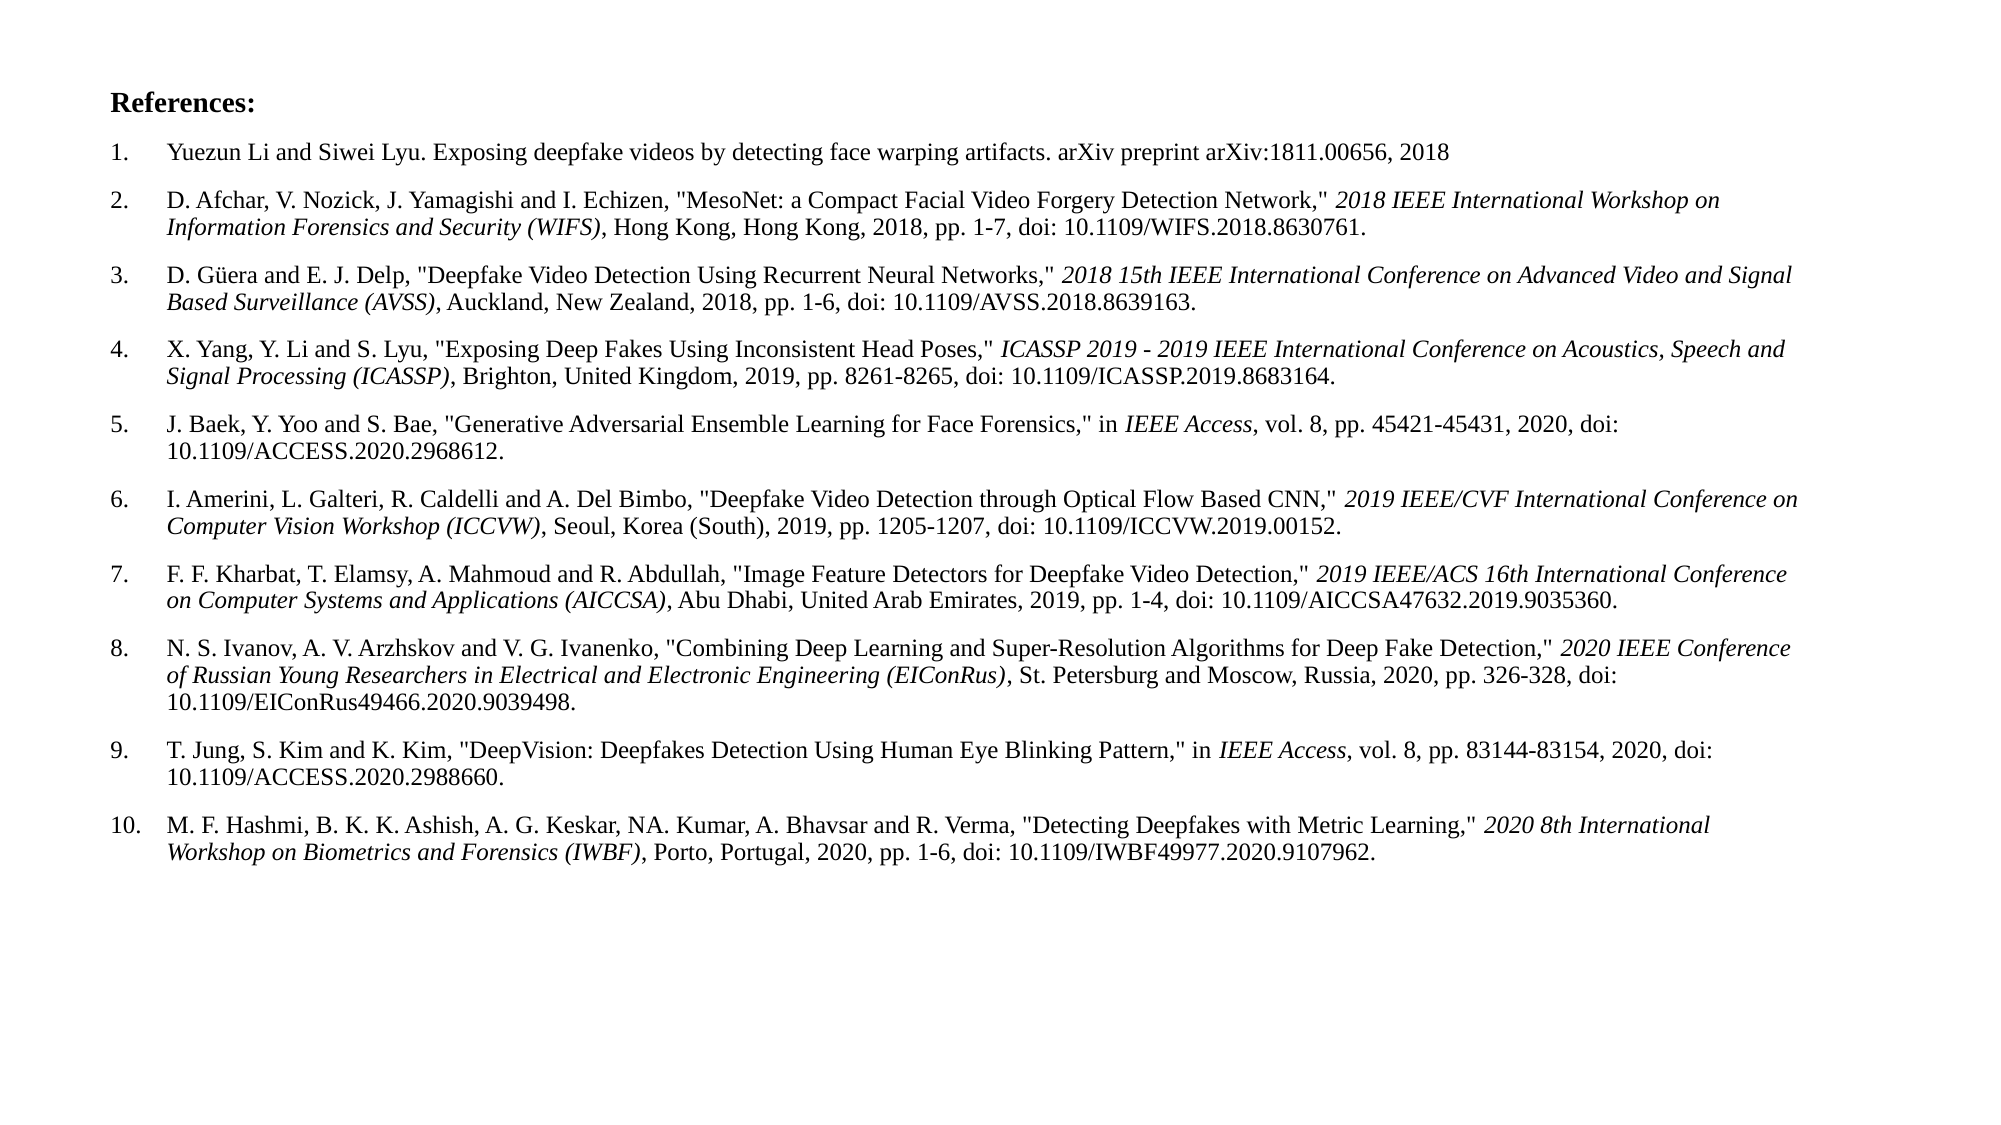

References:
Yuezun Li and Siwei Lyu. Exposing deepfake videos by detecting face warping artifacts. arXiv preprint arXiv:1811.00656, 2018
D. Afchar, V. Nozick, J. Yamagishi and I. Echizen, "MesoNet: a Compact Facial Video Forgery Detection Network," 2018 IEEE International Workshop on Information Forensics and Security (WIFS), Hong Kong, Hong Kong, 2018, pp. 1-7, doi: 10.1109/WIFS.2018.8630761.
D. Güera and E. J. Delp, "Deepfake Video Detection Using Recurrent Neural Networks," 2018 15th IEEE International Conference on Advanced Video and Signal Based Surveillance (AVSS), Auckland, New Zealand, 2018, pp. 1-6, doi: 10.1109/AVSS.2018.8639163.
X. Yang, Y. Li and S. Lyu, "Exposing Deep Fakes Using Inconsistent Head Poses," ICASSP 2019 - 2019 IEEE International Conference on Acoustics, Speech and Signal Processing (ICASSP), Brighton, United Kingdom, 2019, pp. 8261-8265, doi: 10.1109/ICASSP.2019.8683164.
J. Baek, Y. Yoo and S. Bae, "Generative Adversarial Ensemble Learning for Face Forensics," in IEEE Access, vol. 8, pp. 45421-45431, 2020, doi: 10.1109/ACCESS.2020.2968612.
I. Amerini, L. Galteri, R. Caldelli and A. Del Bimbo, "Deepfake Video Detection through Optical Flow Based CNN," 2019 IEEE/CVF International Conference on Computer Vision Workshop (ICCVW), Seoul, Korea (South), 2019, pp. 1205-1207, doi: 10.1109/ICCVW.2019.00152.
F. F. Kharbat, T. Elamsy, A. Mahmoud and R. Abdullah, "Image Feature Detectors for Deepfake Video Detection," 2019 IEEE/ACS 16th International Conference on Computer Systems and Applications (AICCSA), Abu Dhabi, United Arab Emirates, 2019, pp. 1-4, doi: 10.1109/AICCSA47632.2019.9035360.
N. S. Ivanov, A. V. Arzhskov and V. G. Ivanenko, "Combining Deep Learning and Super-Resolution Algorithms for Deep Fake Detection," 2020 IEEE Conference of Russian Young Researchers in Electrical and Electronic Engineering (EIConRus), St. Petersburg and Moscow, Russia, 2020, pp. 326-328, doi: 10.1109/EIConRus49466.2020.9039498.
T. Jung, S. Kim and K. Kim, "DeepVision: Deepfakes Detection Using Human Eye Blinking Pattern," in IEEE Access, vol. 8, pp. 83144-83154, 2020, doi: 10.1109/ACCESS.2020.2988660.
M. F. Hashmi, B. K. K. Ashish, A. G. Keskar, NA. Kumar, A. Bhavsar and R. Verma, "Detecting Deepfakes with Metric Learning," 2020 8th International Workshop on Biometrics and Forensics (IWBF), Porto, Portugal, 2020, pp. 1-6, doi: 10.1109/IWBF49977.2020.9107962.